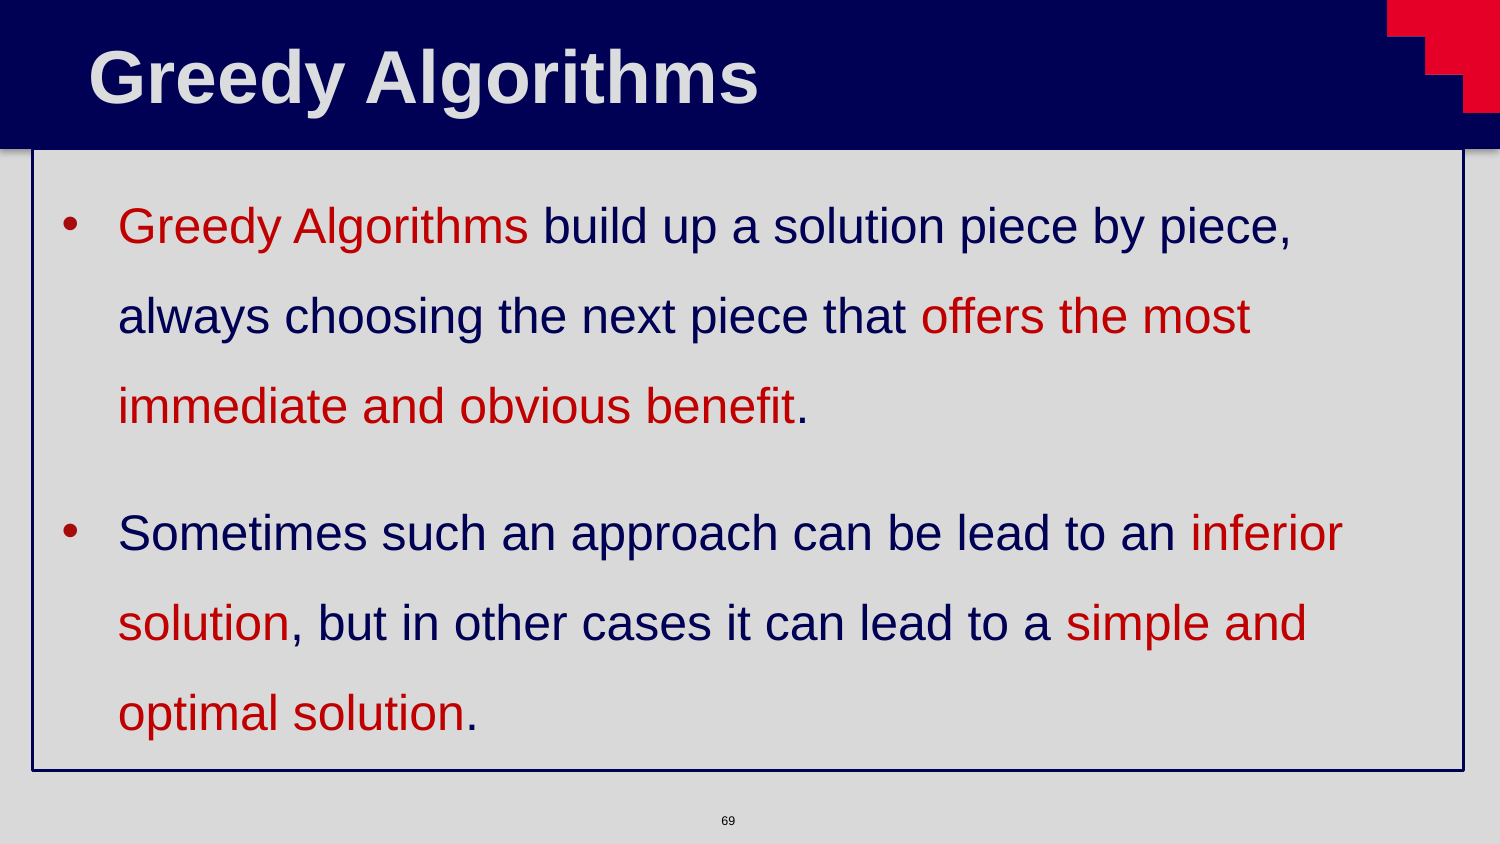

# Greedy Algorithms
Greedy Algorithms build up a solution piece by piece, always choosing the next piece that offers the most immediate and obvious benefit.
Sometimes such an approach can be lead to an inferior solution, but in other cases it can lead to a simple and optimal solution.